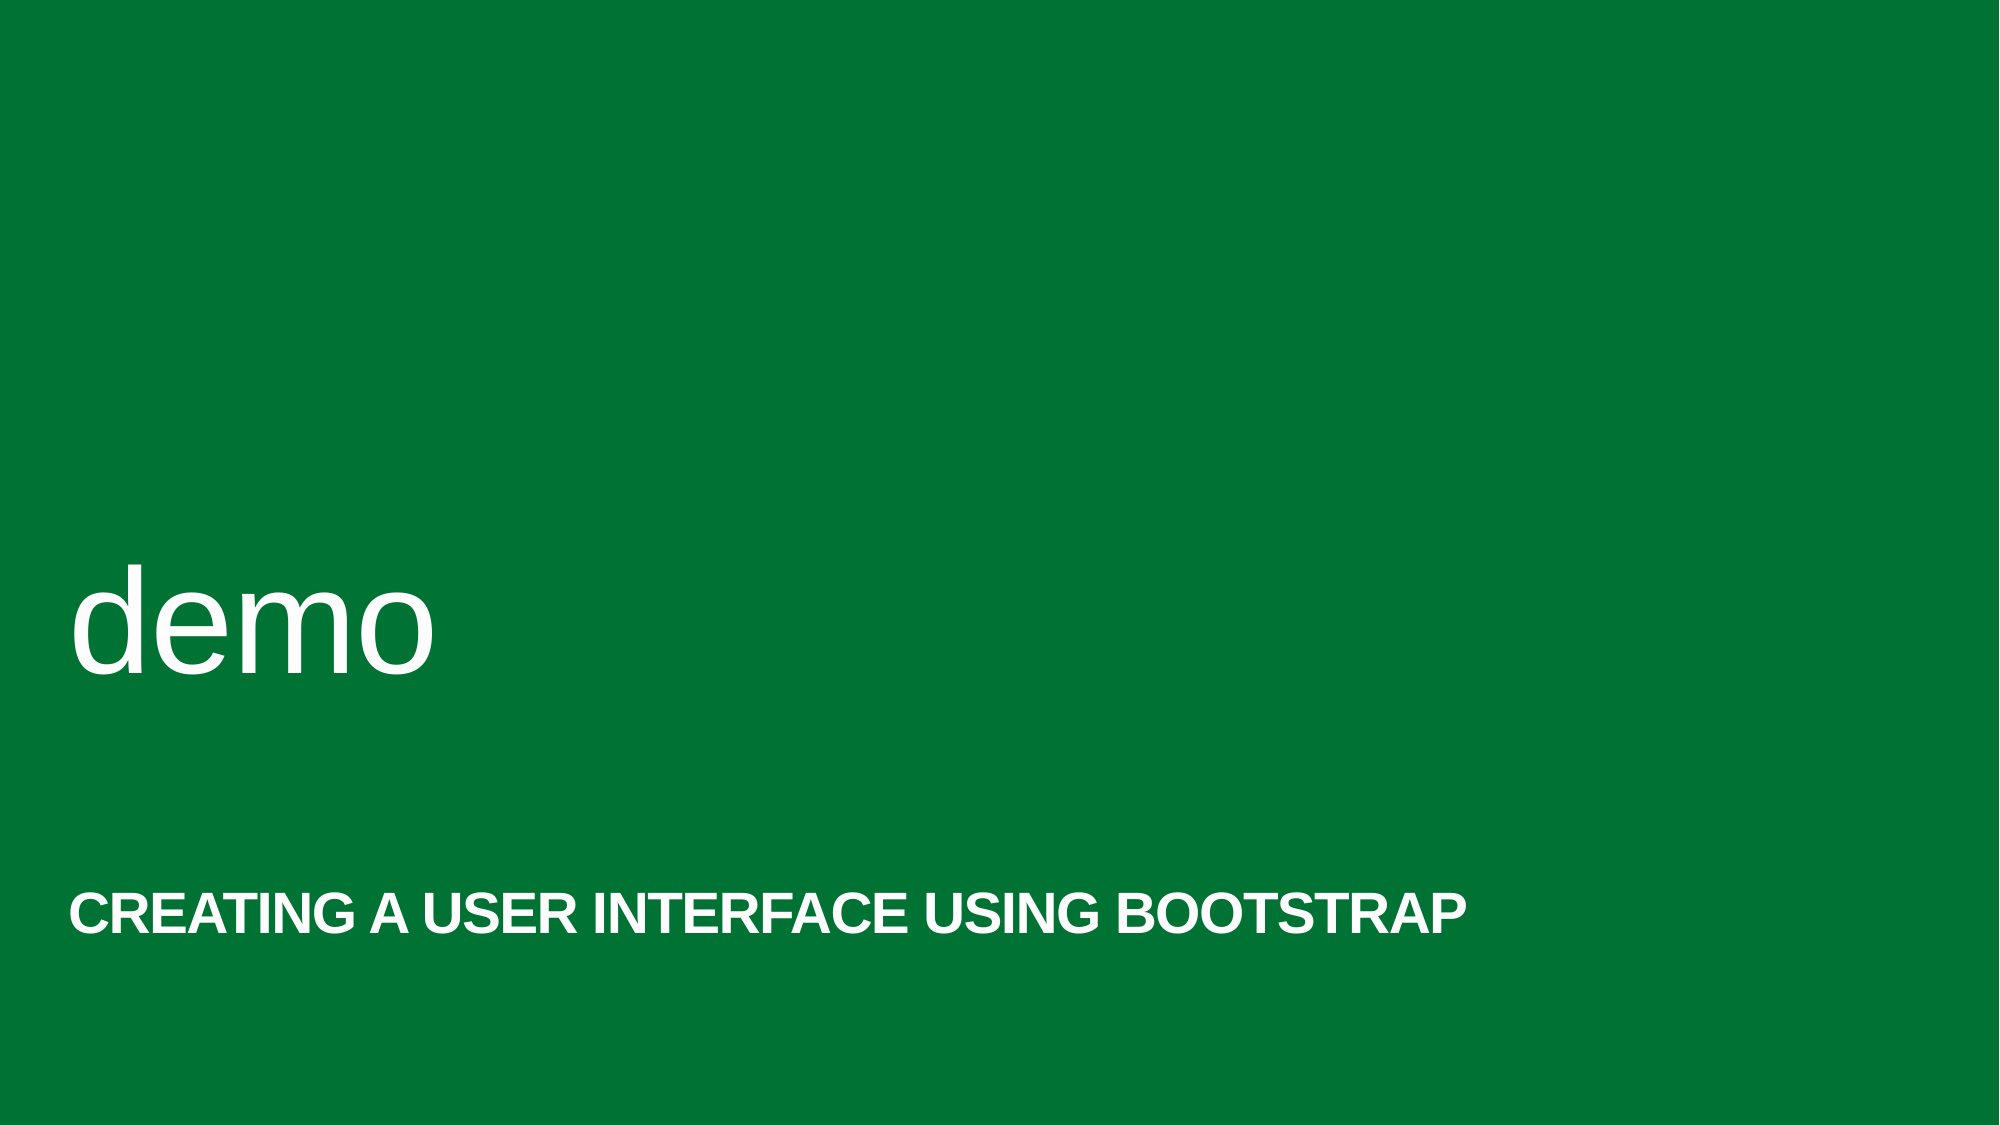

demo
Creating a User Interface using Bootstrap